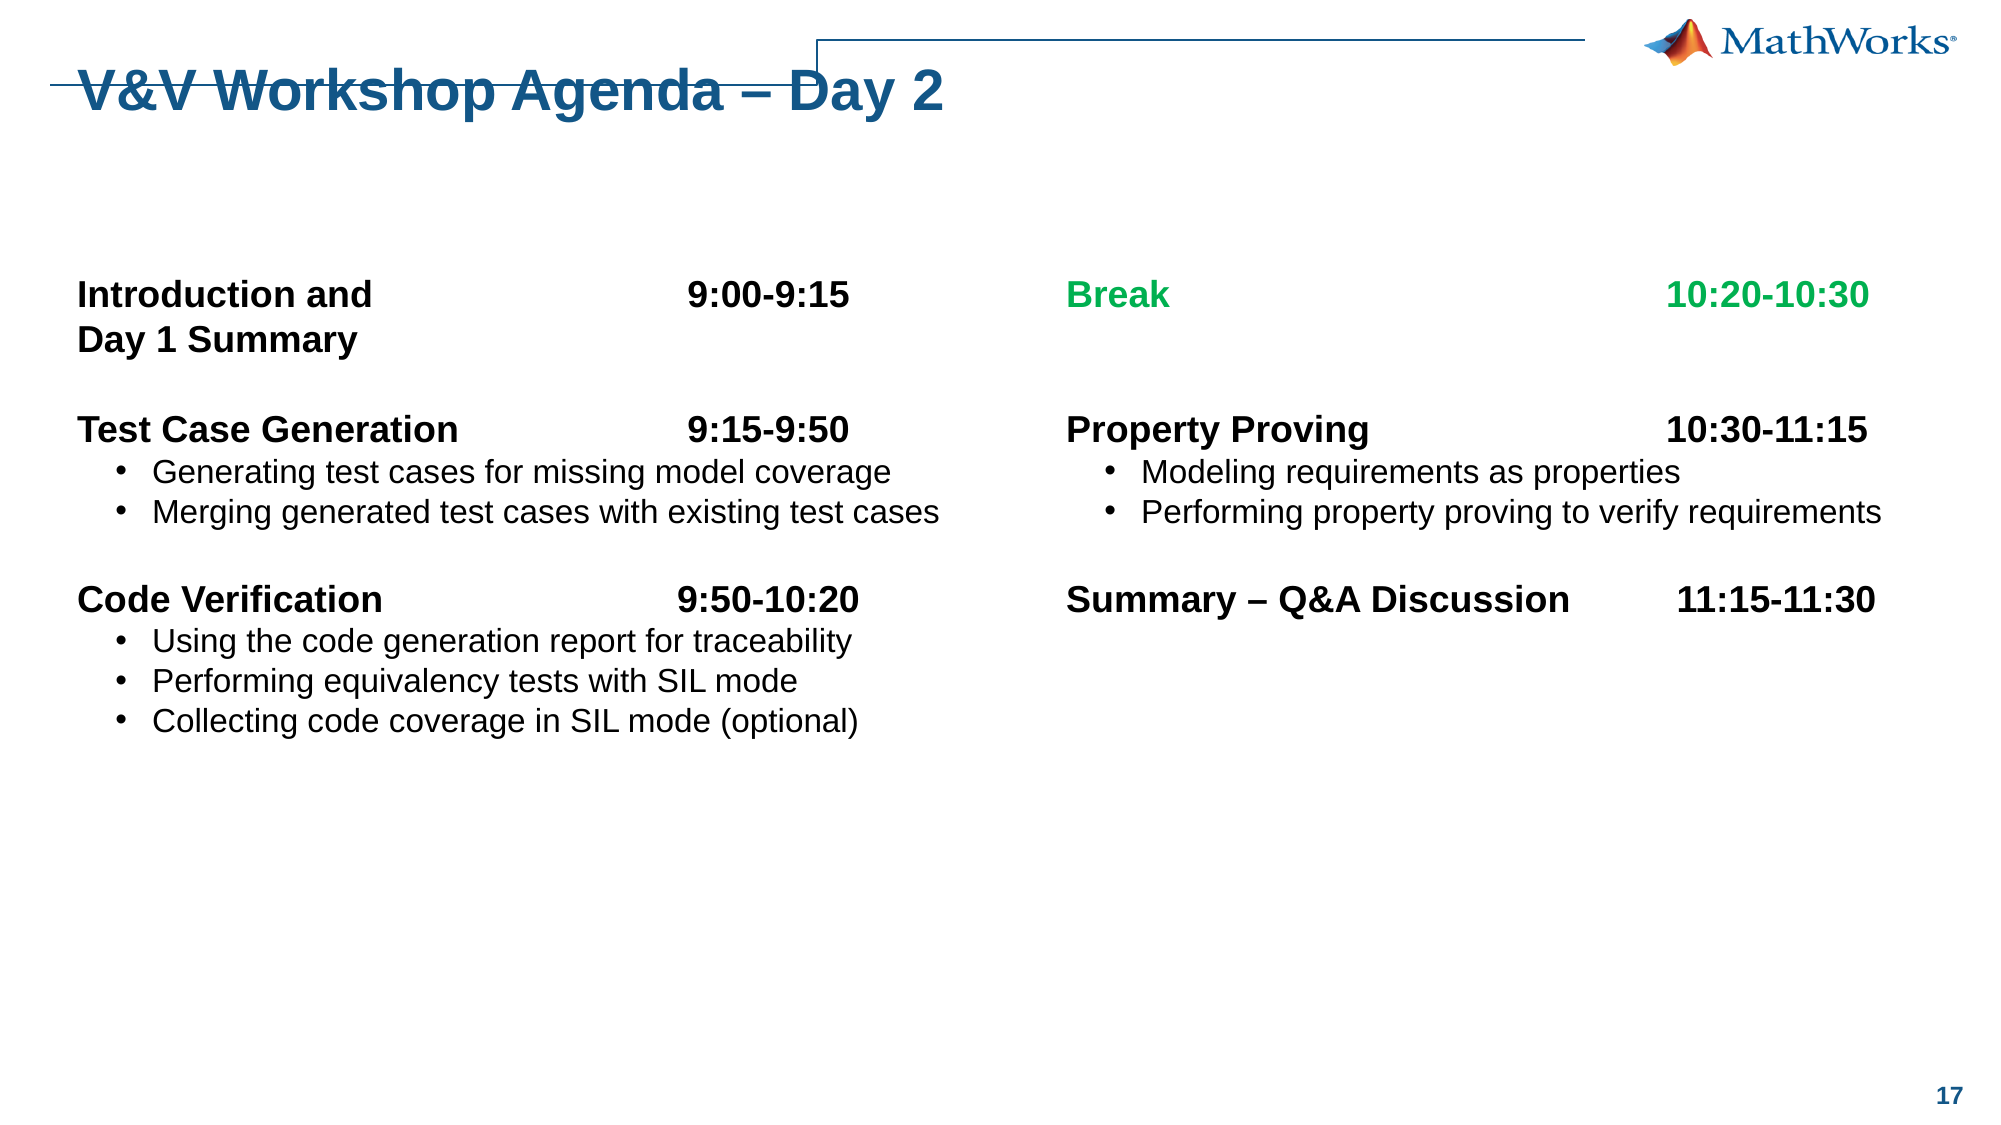

V&V Workshop Agenda – Day 2
Introduction and			 9:00-9:15
Day 1 Summary

Test Case Generation		 9:15-9:50
Generating test cases for missing model coverage
Merging generated test cases with existing test cases

Code Verification 		9:50-10:20
Using the code generation report for traceability
Performing equivalency tests with SIL mode
Collecting code coverage in SIL mode (optional)

Break 				10:20-10:30

Property Proving		10:30-11:15
Modeling requirements as properties
Performing property proving to verify requirements

Summary – Q&A Discussion	 11:15-11:30